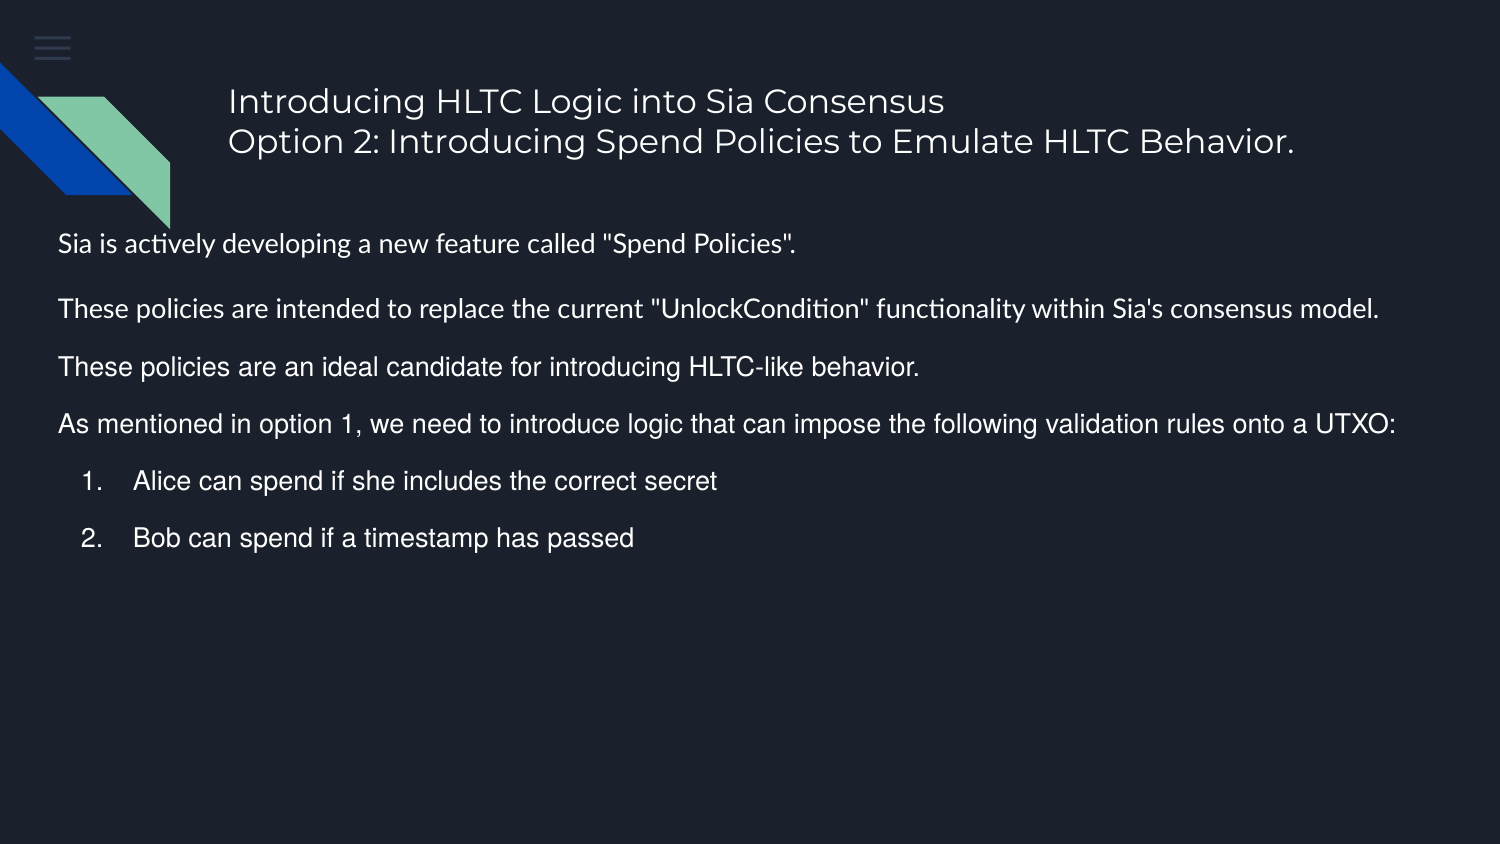

# Introducing HLTC Logic into Sia Consensus
Option 2: Introducing Spend Policies to Emulate HLTC Behavior.
Sia is actively developing a new feature called "Spend Policies".

These policies are intended to replace the current "UnlockCondition" functionality within Sia's consensus model.
These policies are an ideal candidate for introducing HLTC-like behavior.
As mentioned in option 1, we need to introduce logic that can impose the following validation rules onto a UTXO:
Alice can spend if she includes the correct secret
Bob can spend if a timestamp has passed